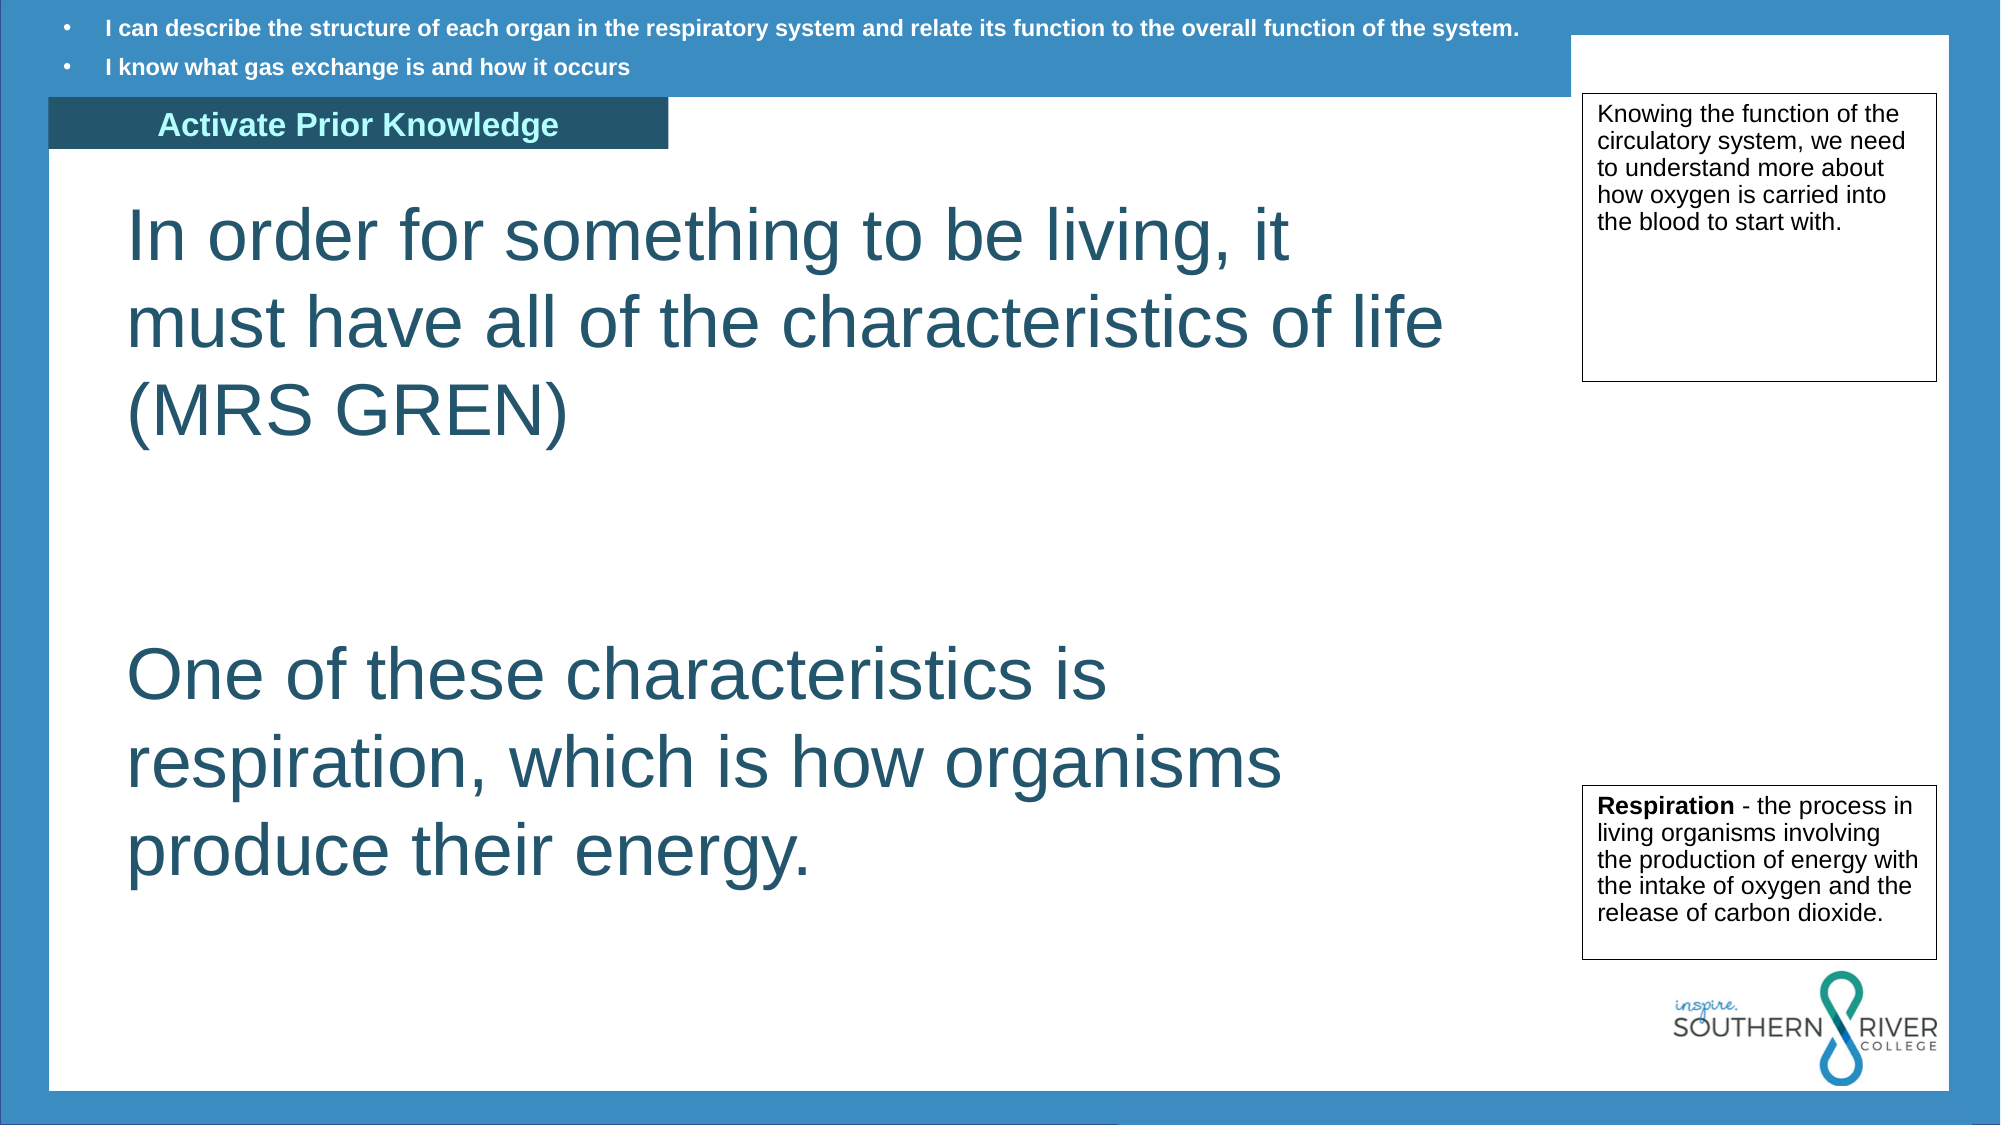

I can describe the structure of each organ in the respiratory system and relate its function to the overall function of the system.
I know what gas exchange is and how it occurs

Knowing the function of the circulatory system, we need to understand more about how oxygen is carried into the blood to start with.
In order for something to be living, it must have all of the characteristics of life (MRS GREN)

One of these characteristics is respiration, which is how organisms produce their energy.

Respiration - the process in living organisms involving the production of energy with the intake of oxygen and the release of carbon dioxide.